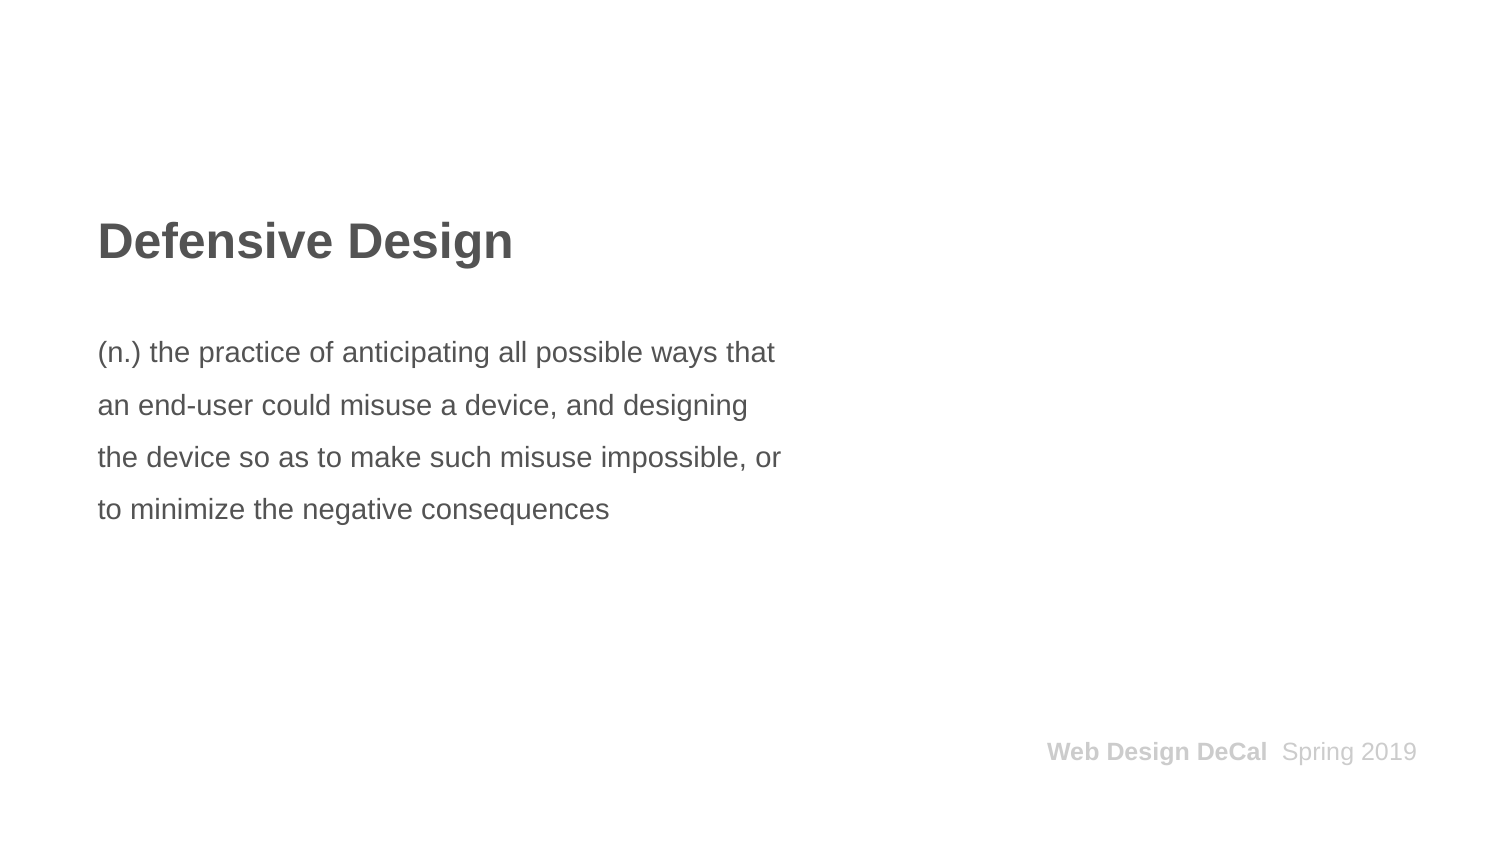

# Defensive Design
(n.) the practice of anticipating all possible ways that an end-user could misuse a device, and designing the device so as to make such misuse impossible, or to minimize the negative consequences